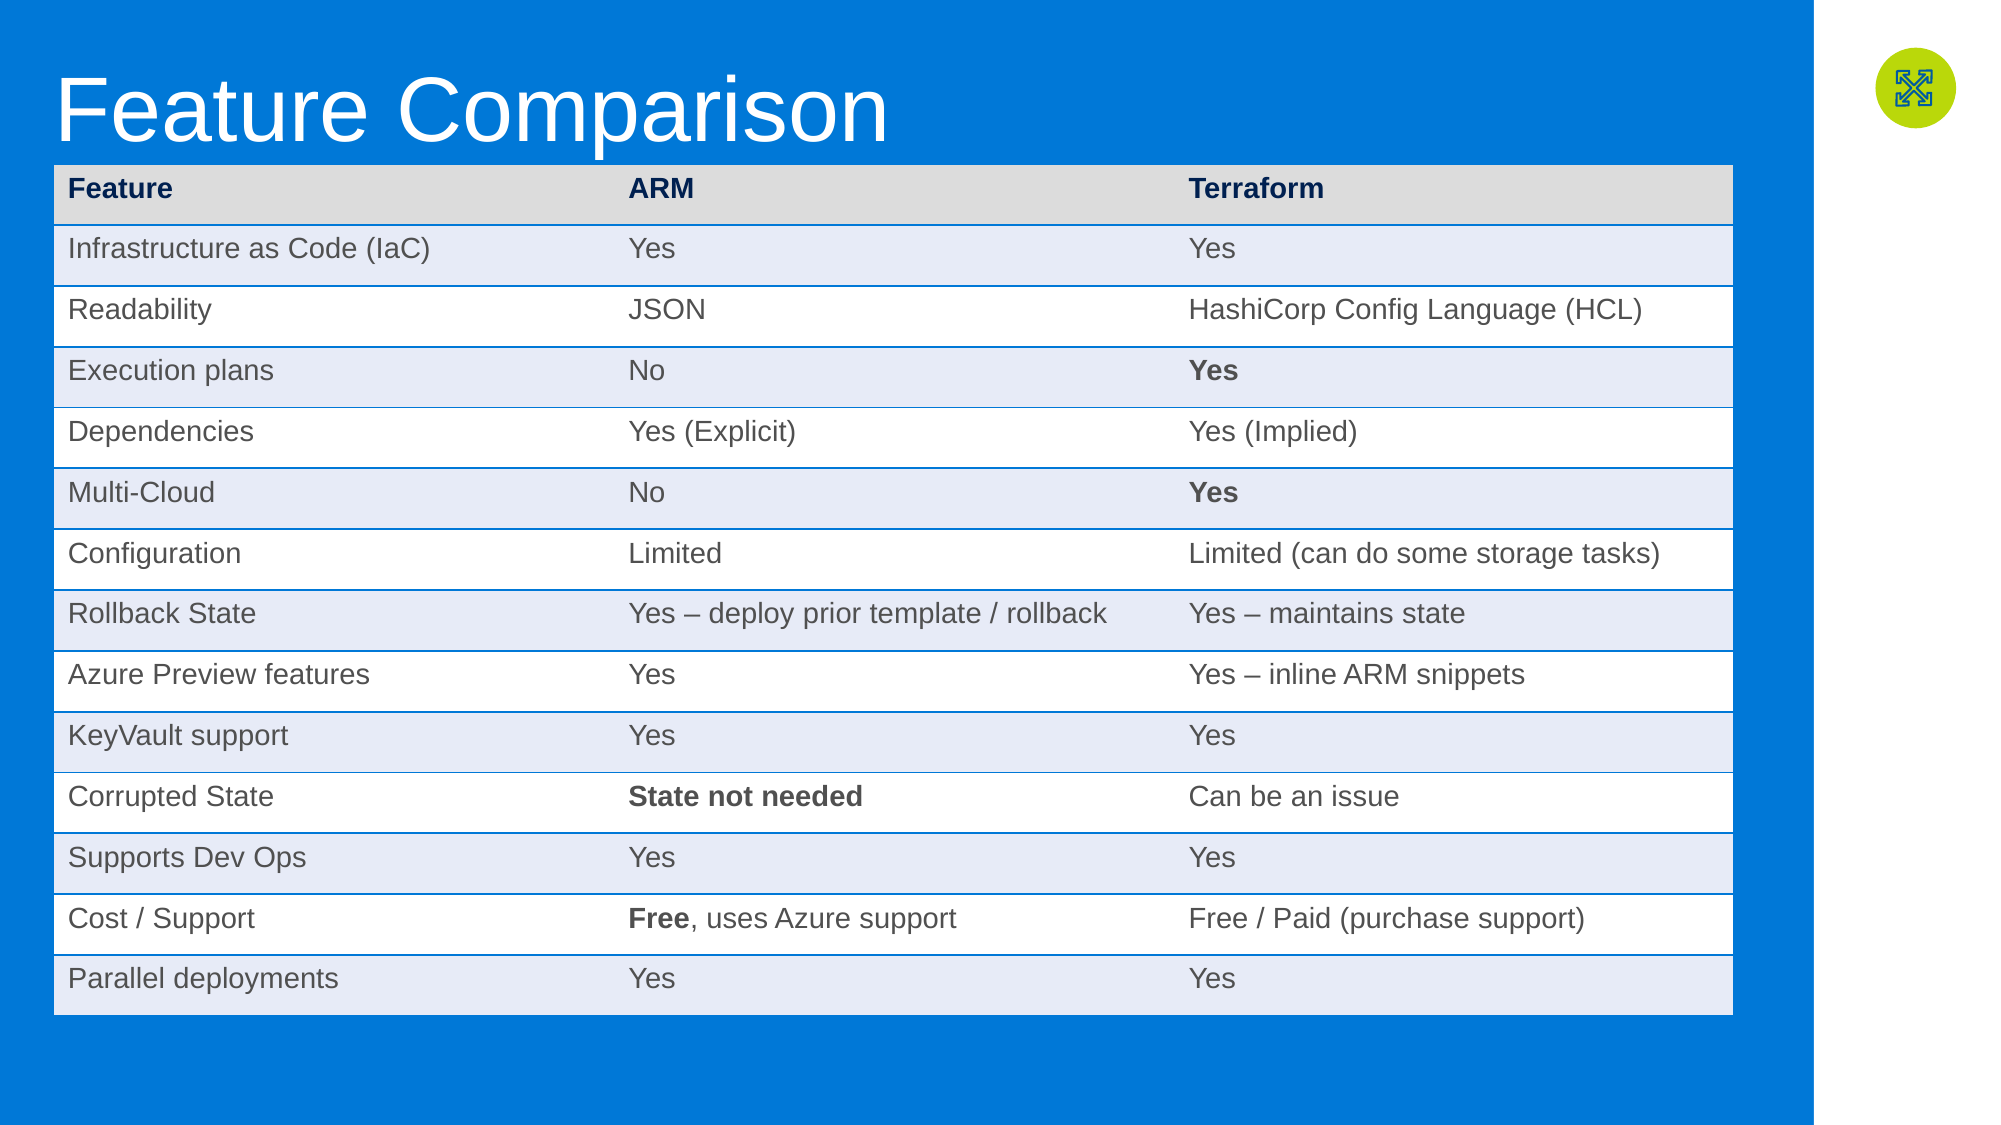

# Feature Comparison

| Feature | ARM | Terraform |
| --- | --- | --- |
| Infrastructure as Code (IaC) | Yes | Yes |
| Readability | JSON | HashiCorp Config Language (HCL) |
| Execution plans | No | Yes |
| Dependencies | Yes (Explicit) | Yes (Implied) |
| Multi-Cloud | No | Yes |
| Configuration | Limited | Limited (can do some storage tasks) |
| Rollback State | Yes – deploy prior template / rollback | Yes – maintains state |
| Azure Preview features | Yes | Yes – inline ARM snippets |
| KeyVault support | Yes | Yes |
| Corrupted State | State not needed | Can be an issue |
| Supports Dev Ops | Yes | Yes |
| Cost / Support | Free, uses Azure support | Free / Paid (purchase support) |
| Parallel deployments | Yes | Yes |